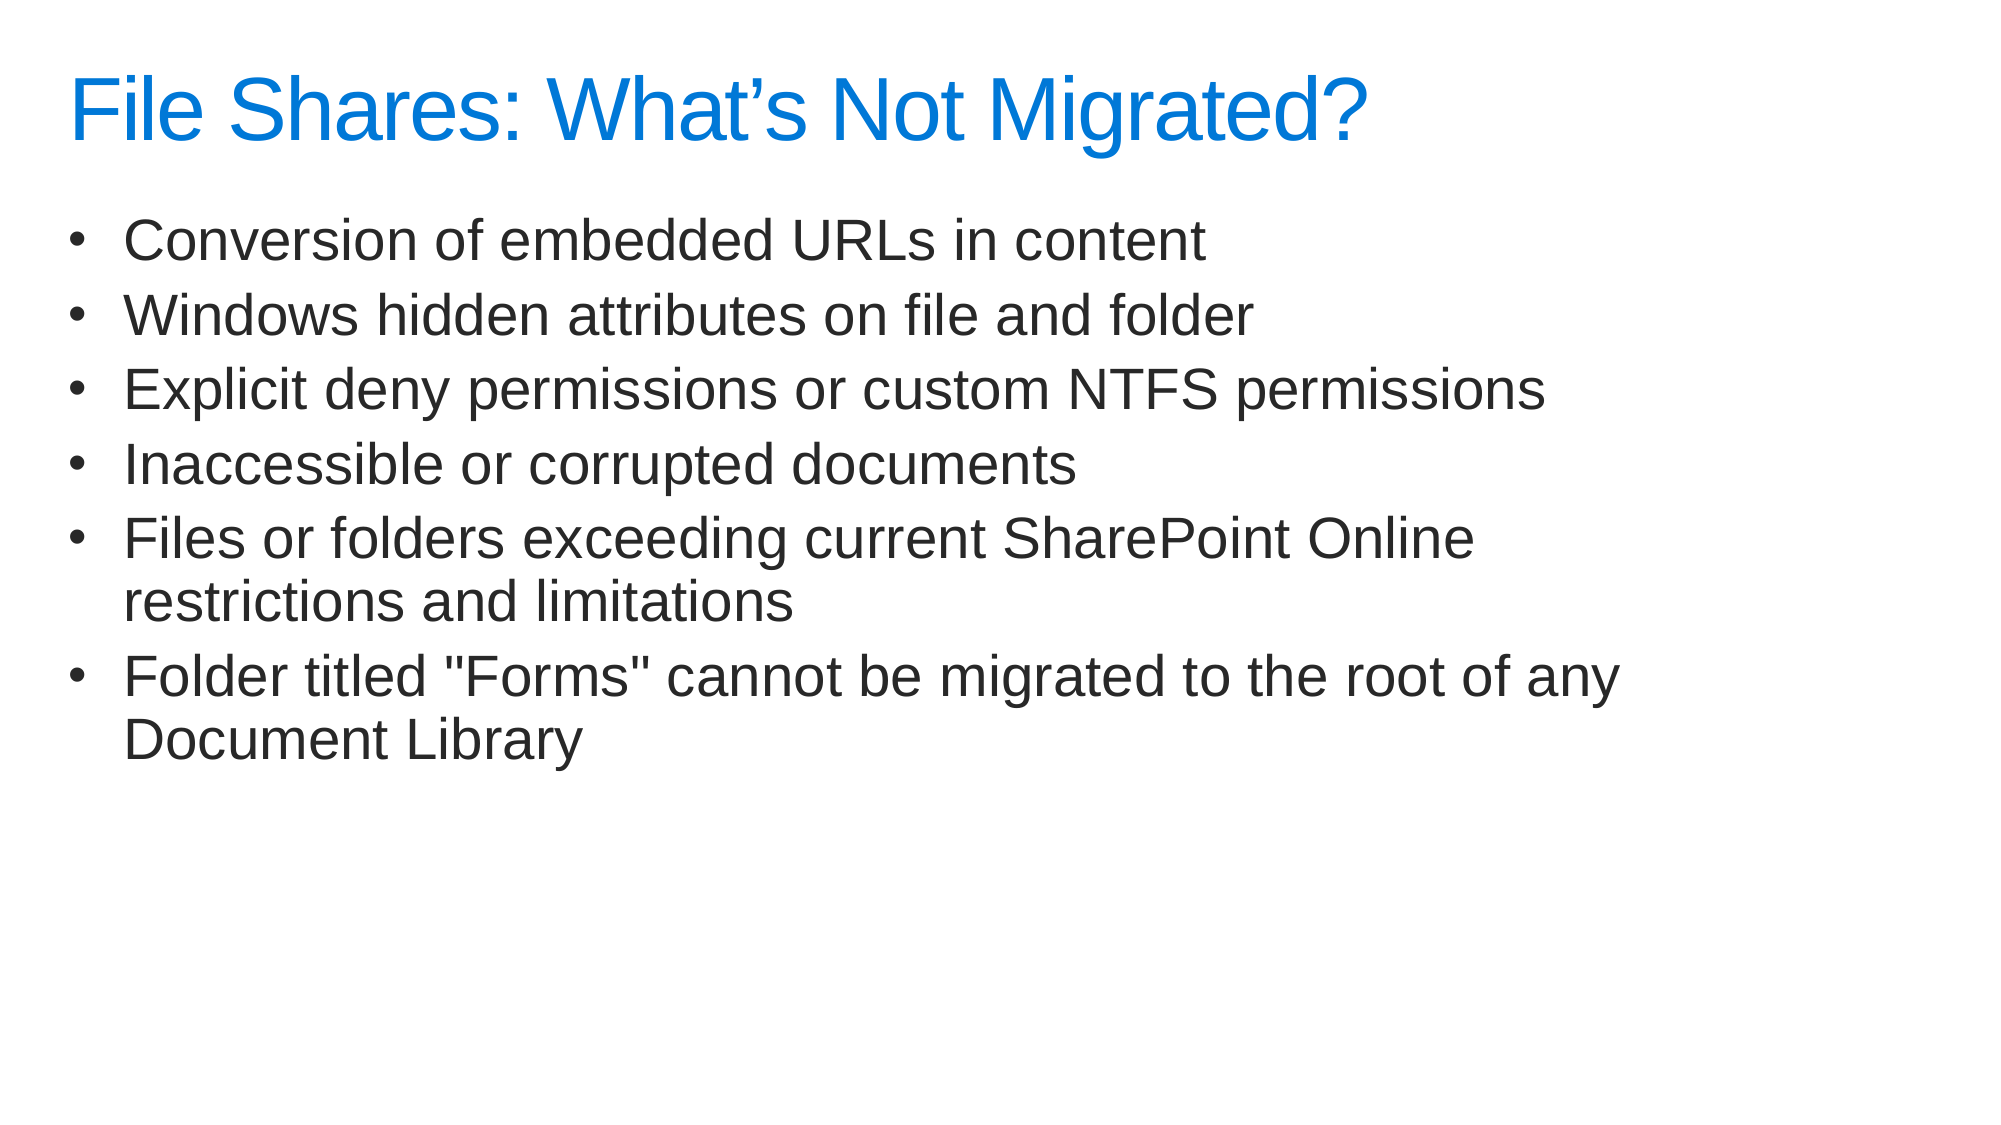

# File Shares: What’s Not Migrated?
Conversion of embedded URLs in content
Windows hidden attributes on file and folder
Explicit deny permissions or custom NTFS permissions
Inaccessible or corrupted documents
Files or folders exceeding current SharePoint Online restrictions and limitations
Folder titled "Forms" cannot be migrated to the root of any Document Library